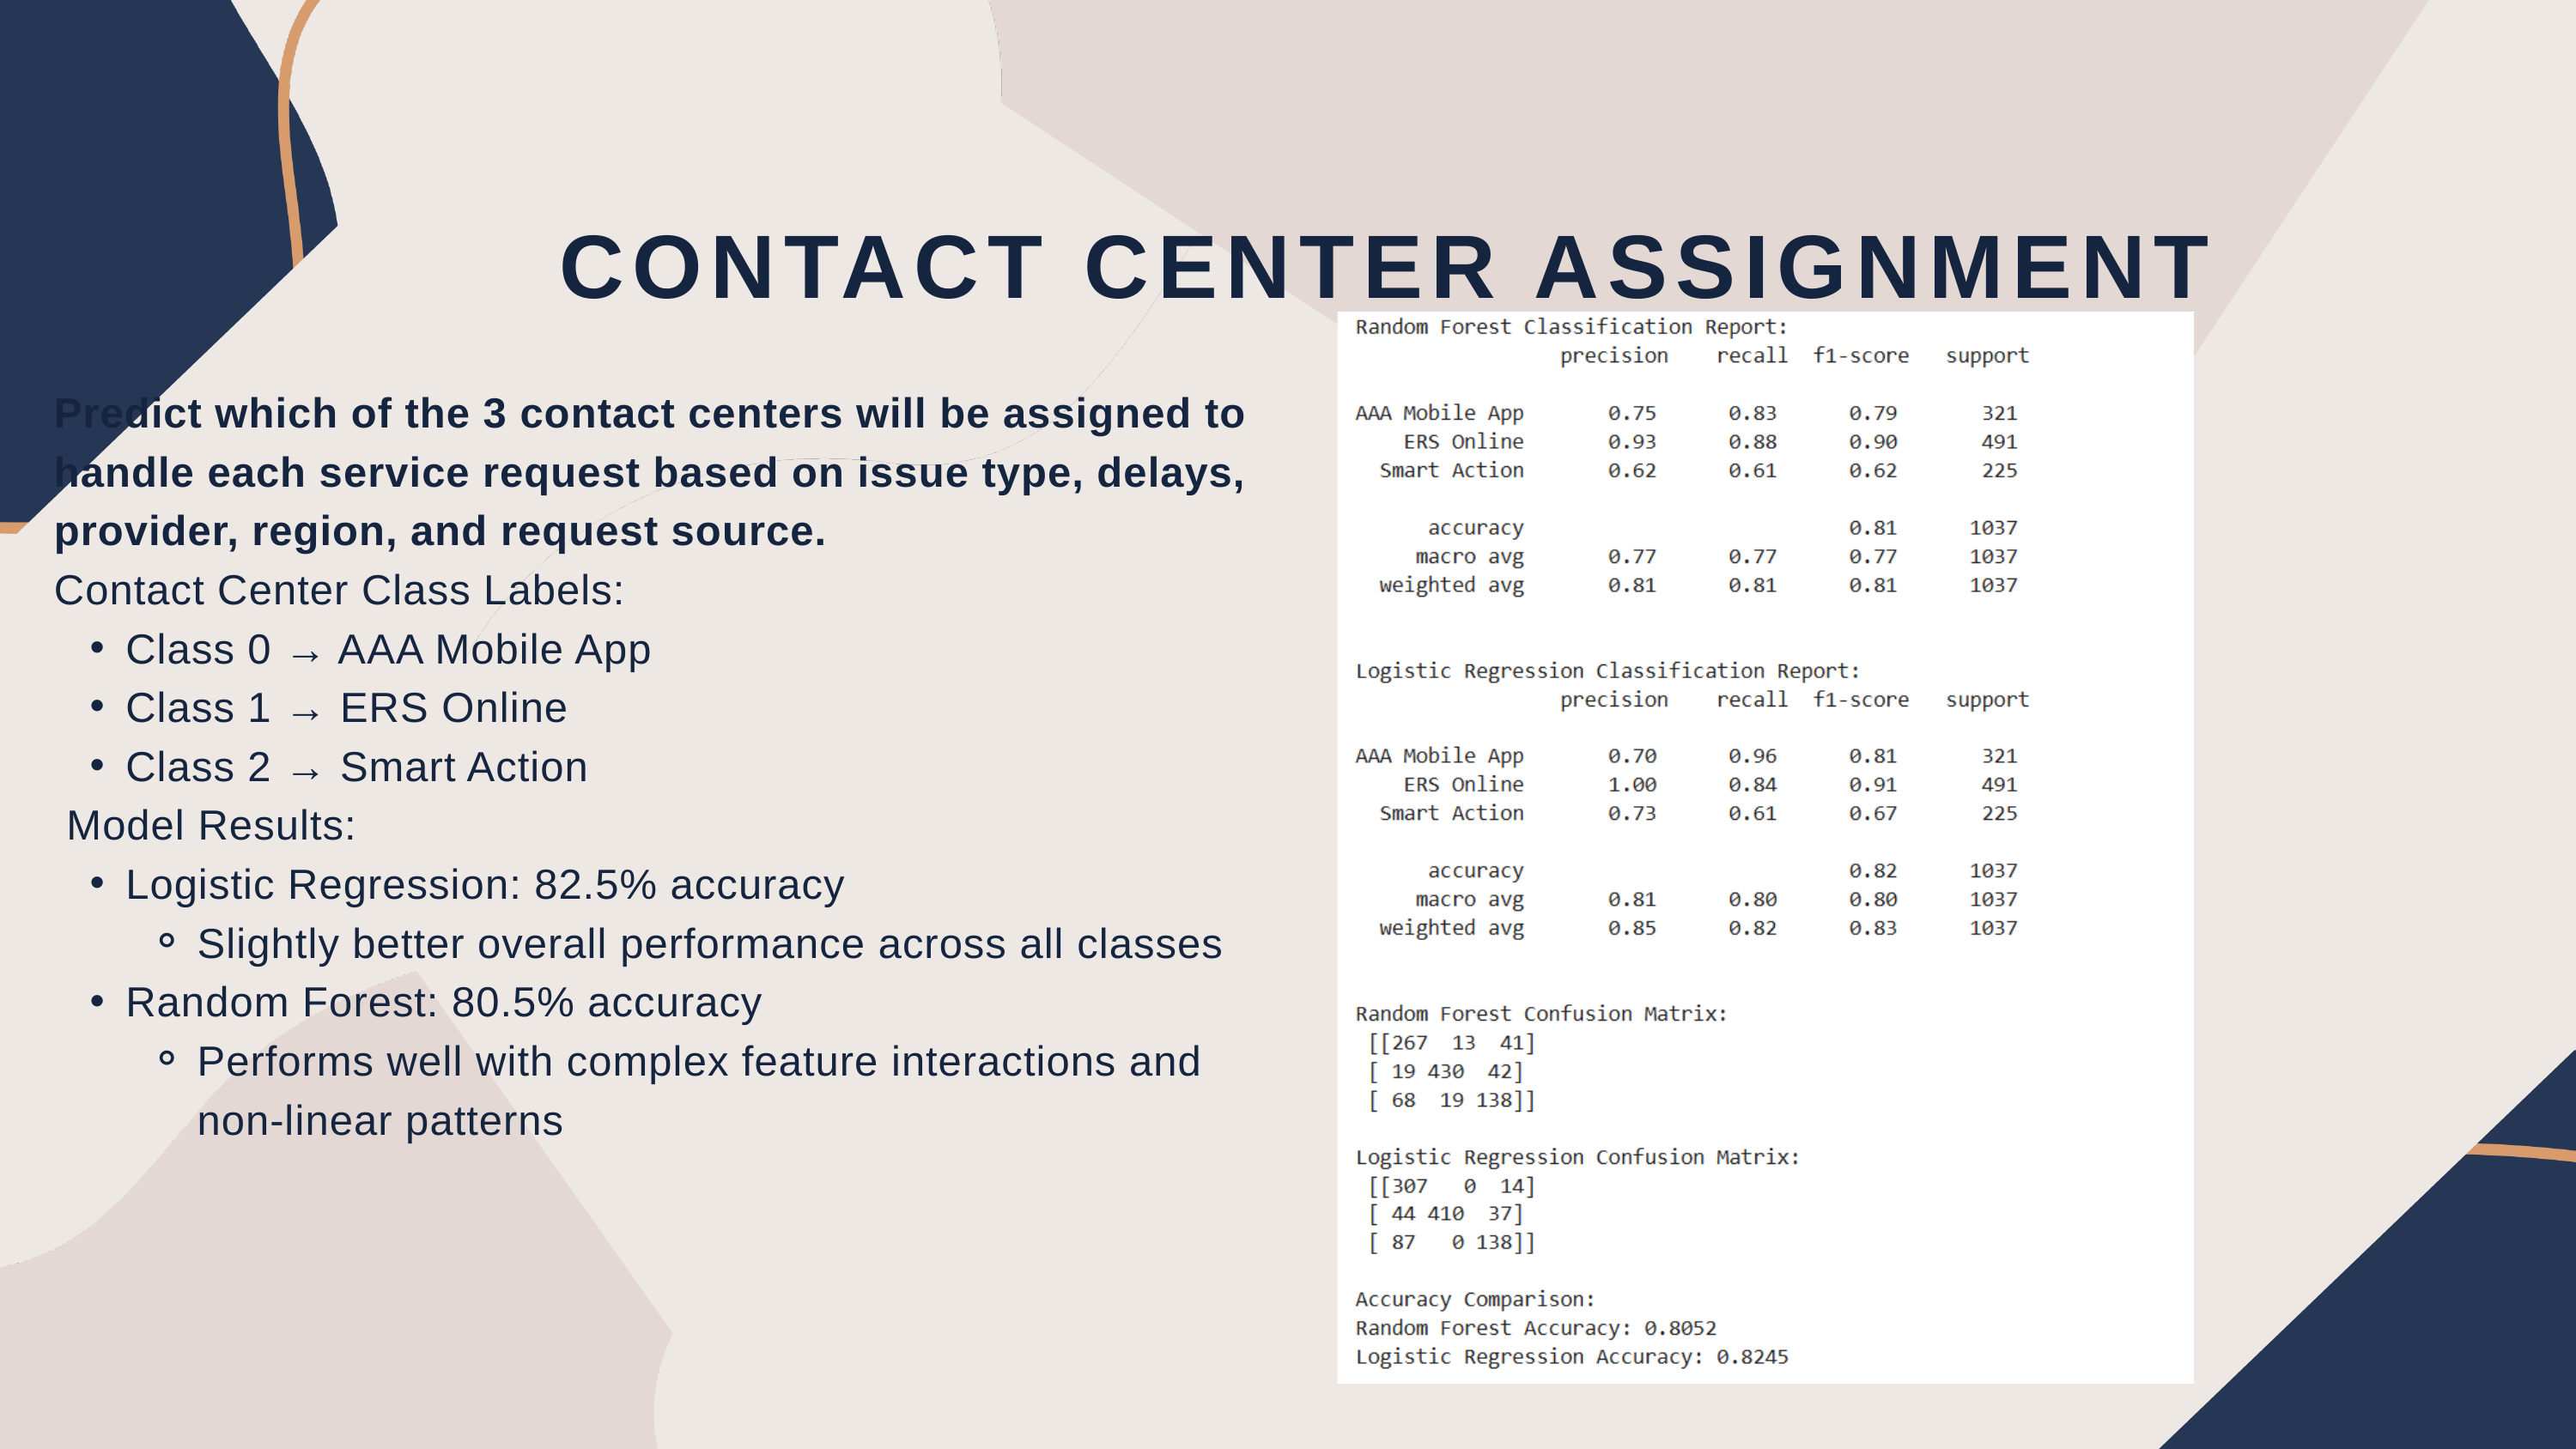

CONTACT CENTER ASSIGNMENT

Predict which of the 3 contact centers will be assigned to handle each service request based on issue type, delays, provider, region, and request source.
Contact Center Class Labels:
Class 0 → AAA Mobile App
Class 1 → ERS Online
Class 2 → Smart Action
 Model Results:
Logistic Regression: 82.5% accuracy
Slightly better overall performance across all classes
Random Forest: 80.5% accuracy
Performs well with complex feature interactions and non-linear patterns